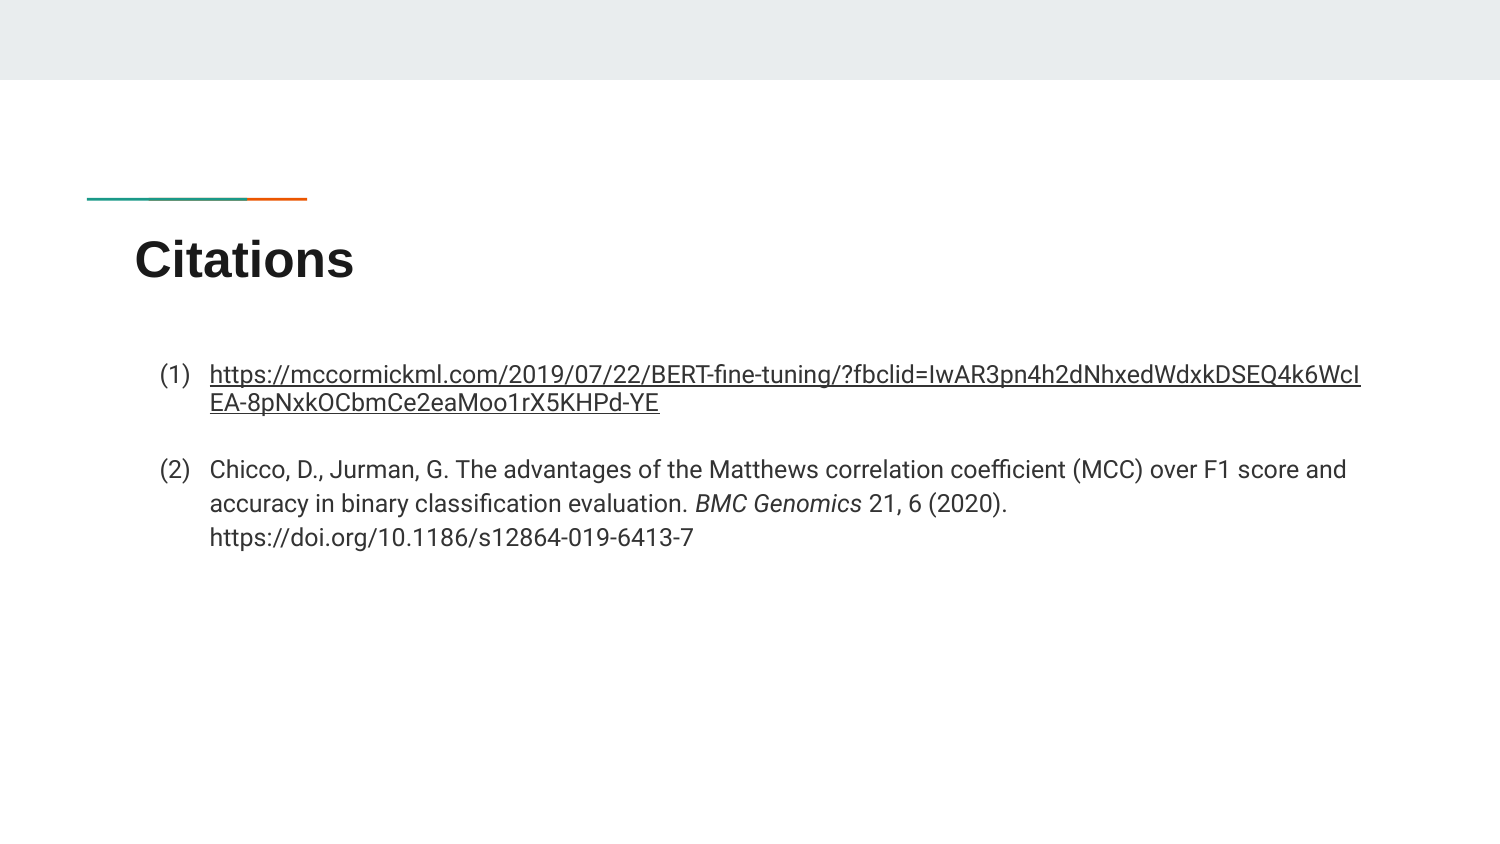

# Citations

https://mccormickml.com/2019/07/22/BERT-fine-tuning/?fbclid=IwAR3pn4h2dNhxedWdxkDSEQ4k6WcIEA-8pNxkOCbmCe2eaMoo1rX5KHPd-YE
Chicco, D., Jurman, G. The advantages of the Matthews correlation coefficient (MCC) over F1 score and accuracy in binary classification evaluation. BMC Genomics 21, 6 (2020). https://doi.org/10.1186/s12864-019-6413-7